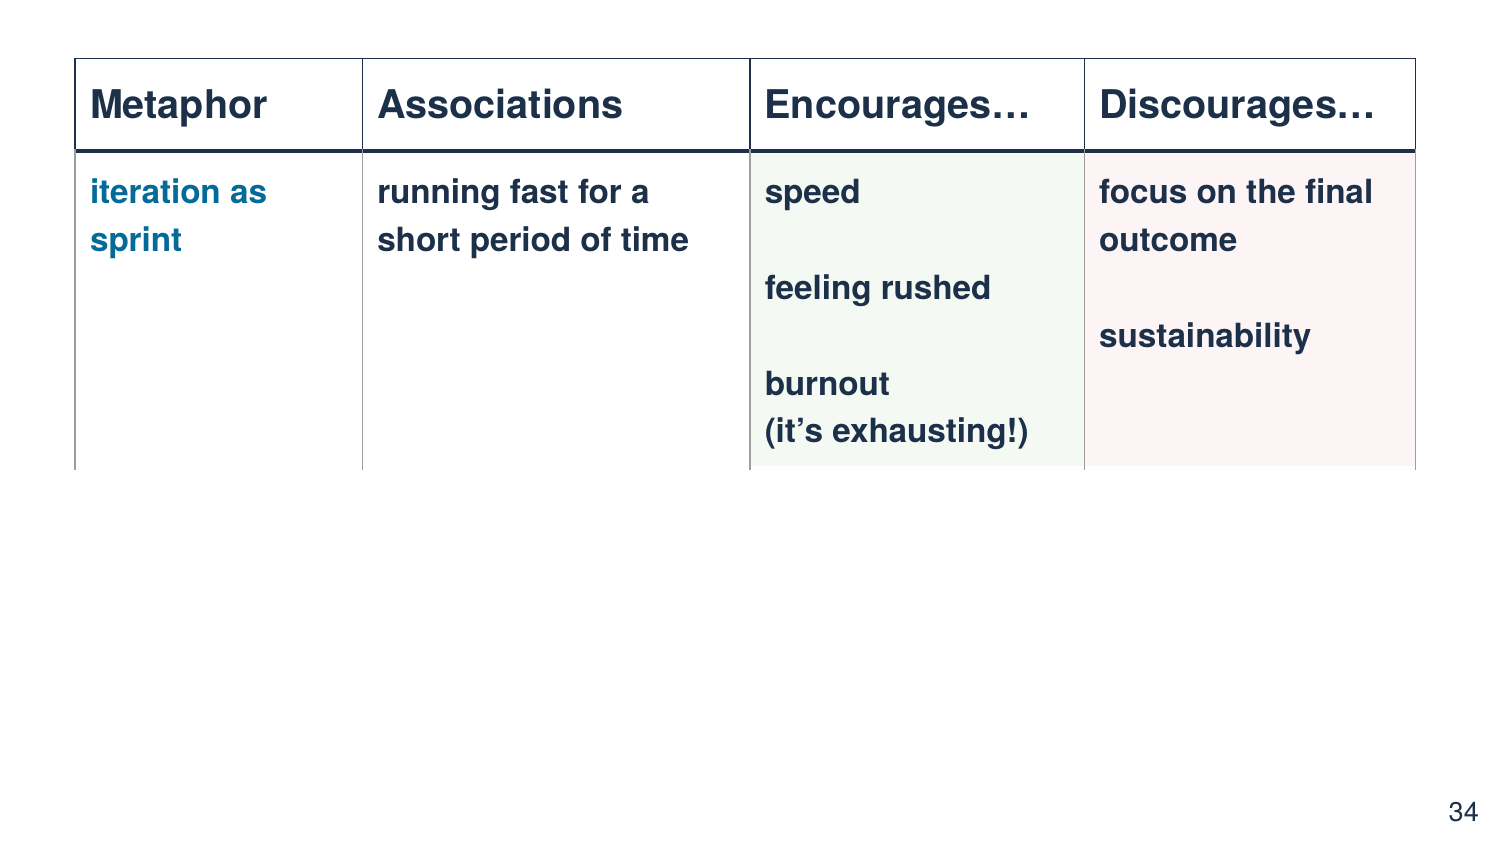

# Metaphor table: iteration as sprint

| Metaphor | Associations | Encourages… | Discourages… |
| --- | --- | --- | --- |
| iteration as sprint | running fast for a short period of time | speed feeling rushed burnout (it’s exhausting!) | focus on the final outcome sustainability |
34